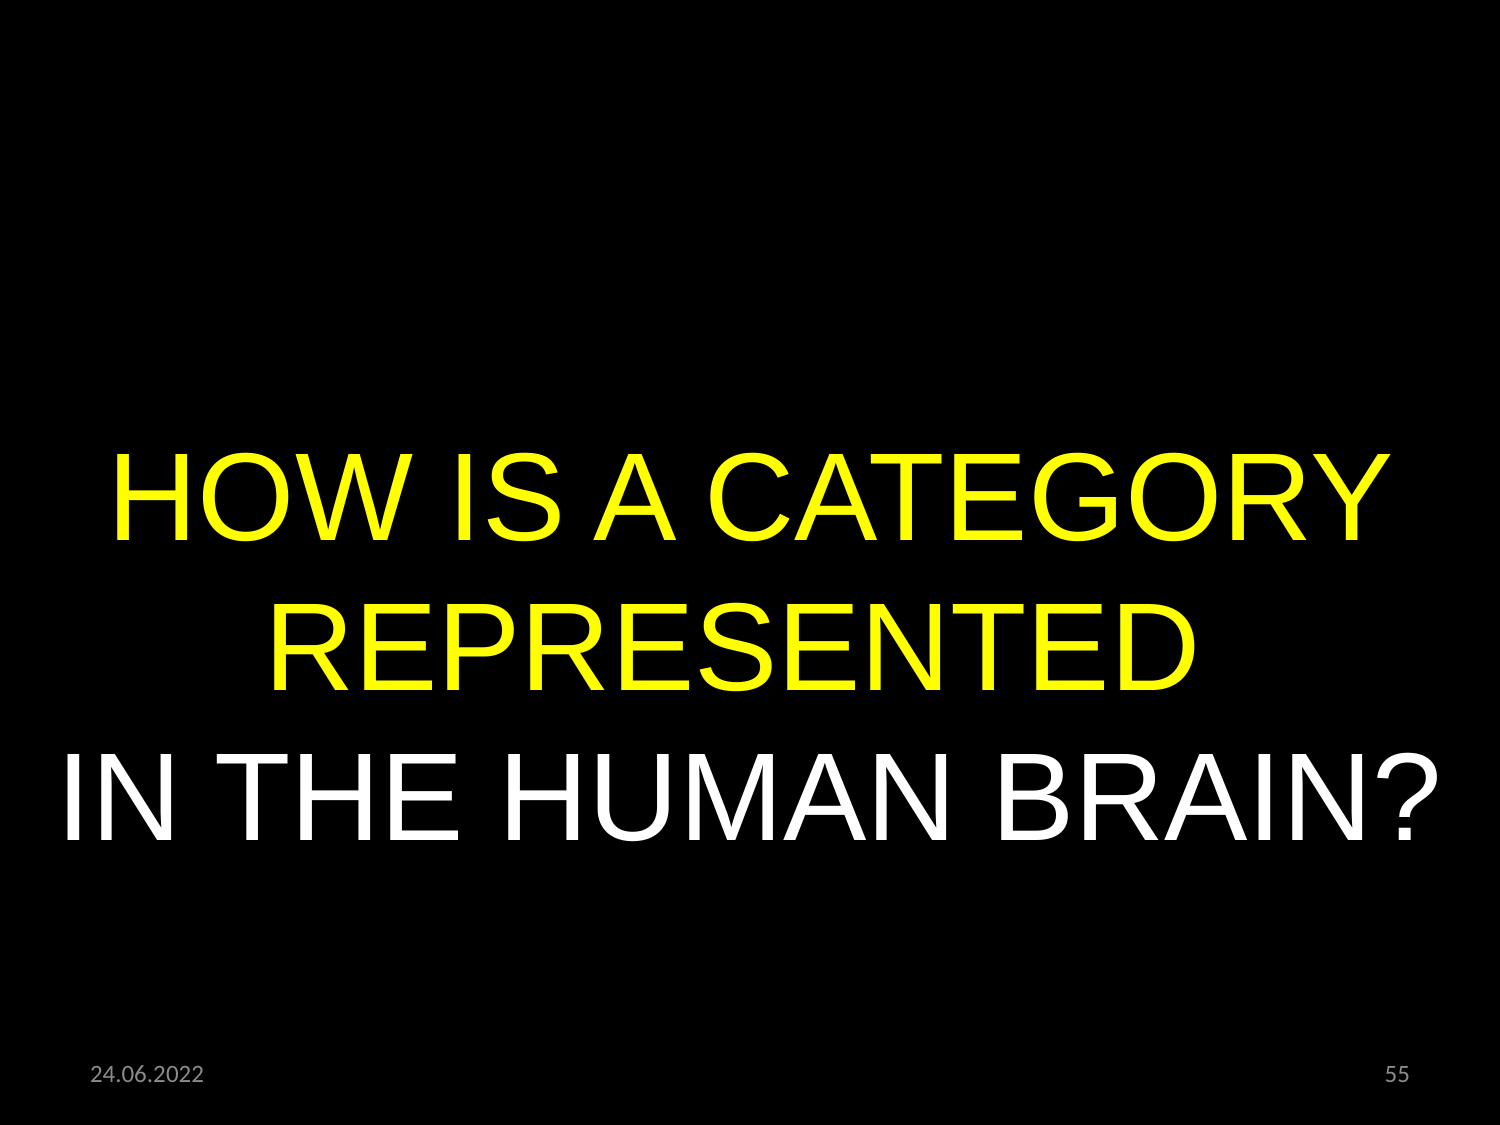

HOW IS A CATEGORY REPRESENTED
IN THE HUMAN BRAIN?
24.06.2022
55